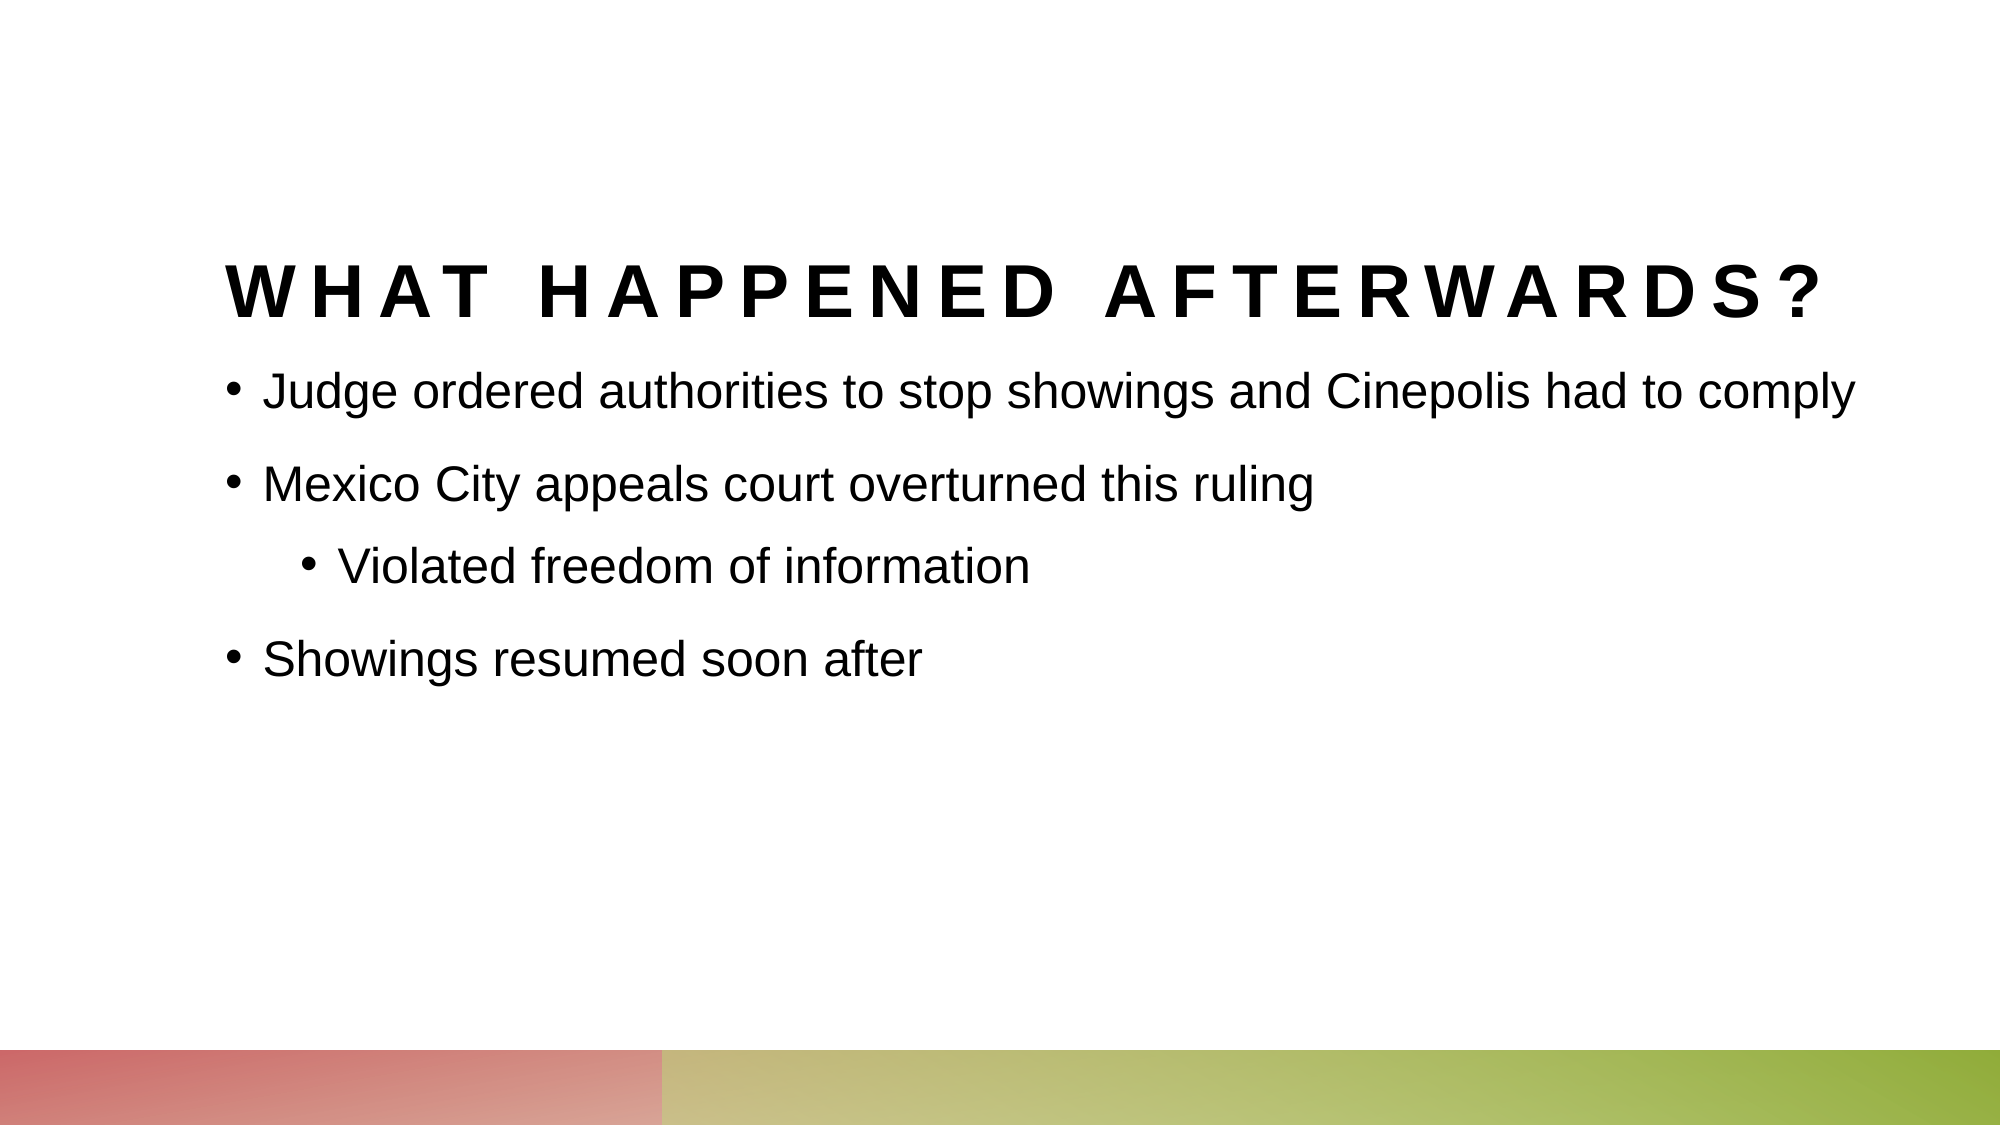

# What happened afterwards?
Judge ordered authorities to stop showings and Cinepolis had to comply
Mexico City appeals court overturned this ruling
Violated freedom of information
Showings resumed soon after